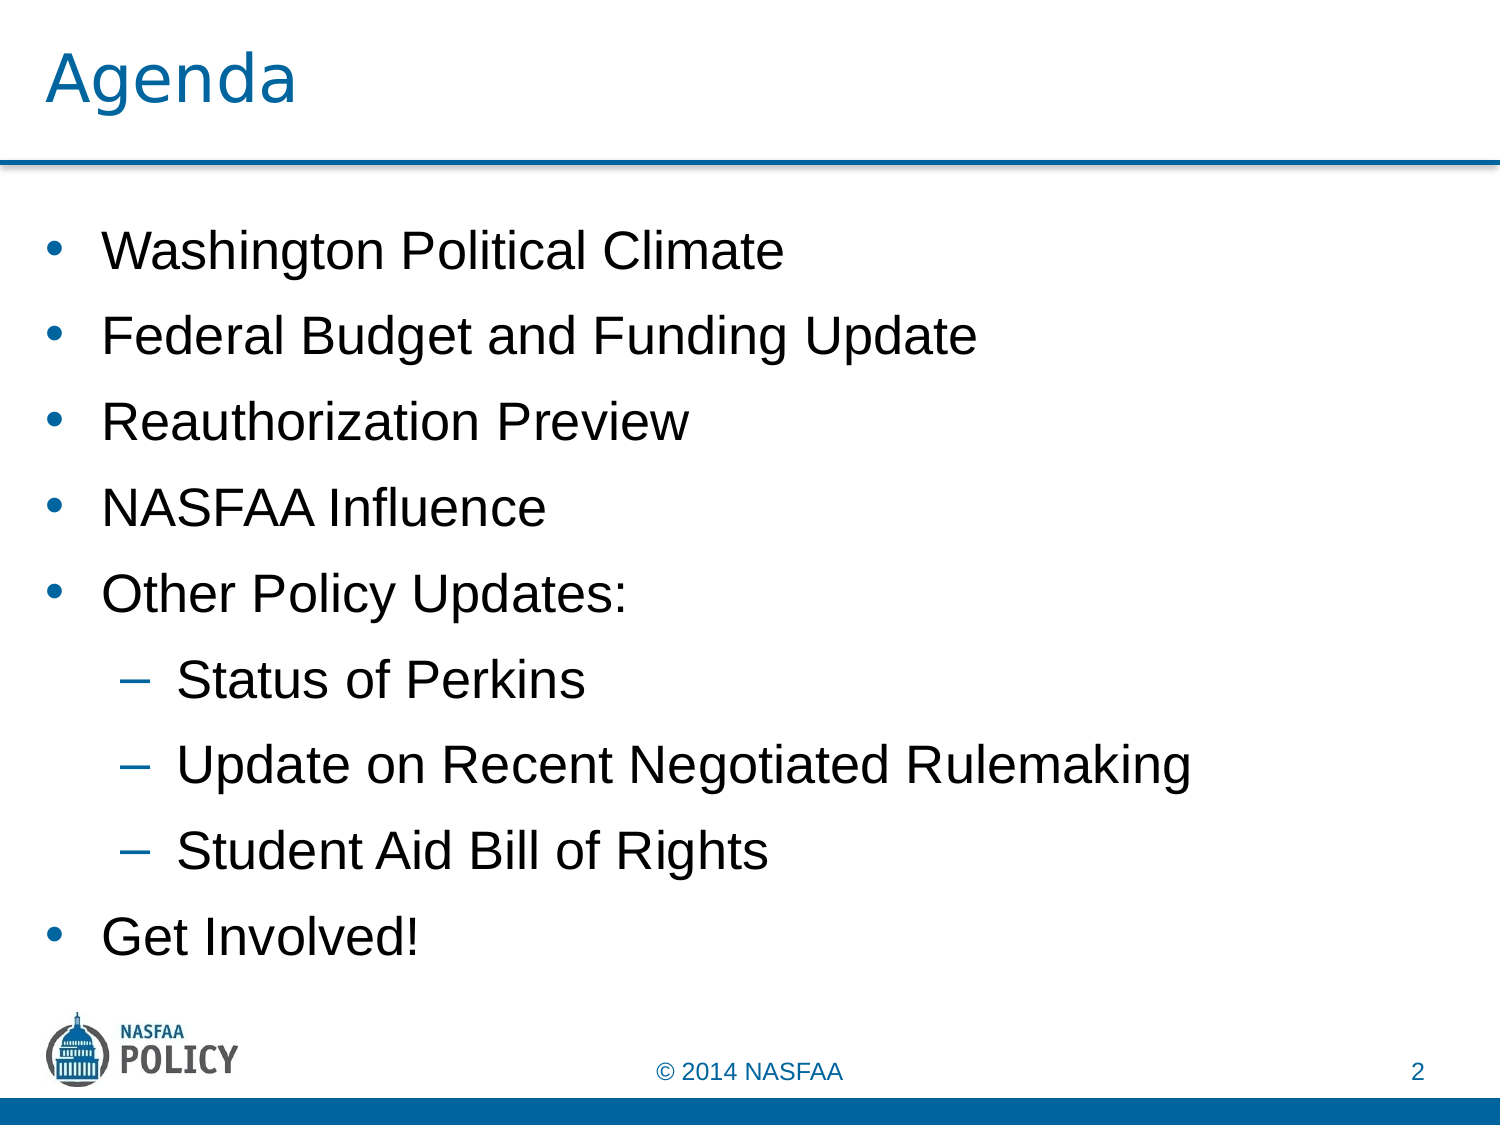

# Agenda
Washington Political Climate
Federal Budget and Funding Update
Reauthorization Preview
NASFAA Influence
Other Policy Updates:
Status of Perkins
Update on Recent Negotiated Rulemaking
Student Aid Bill of Rights
Get Involved!